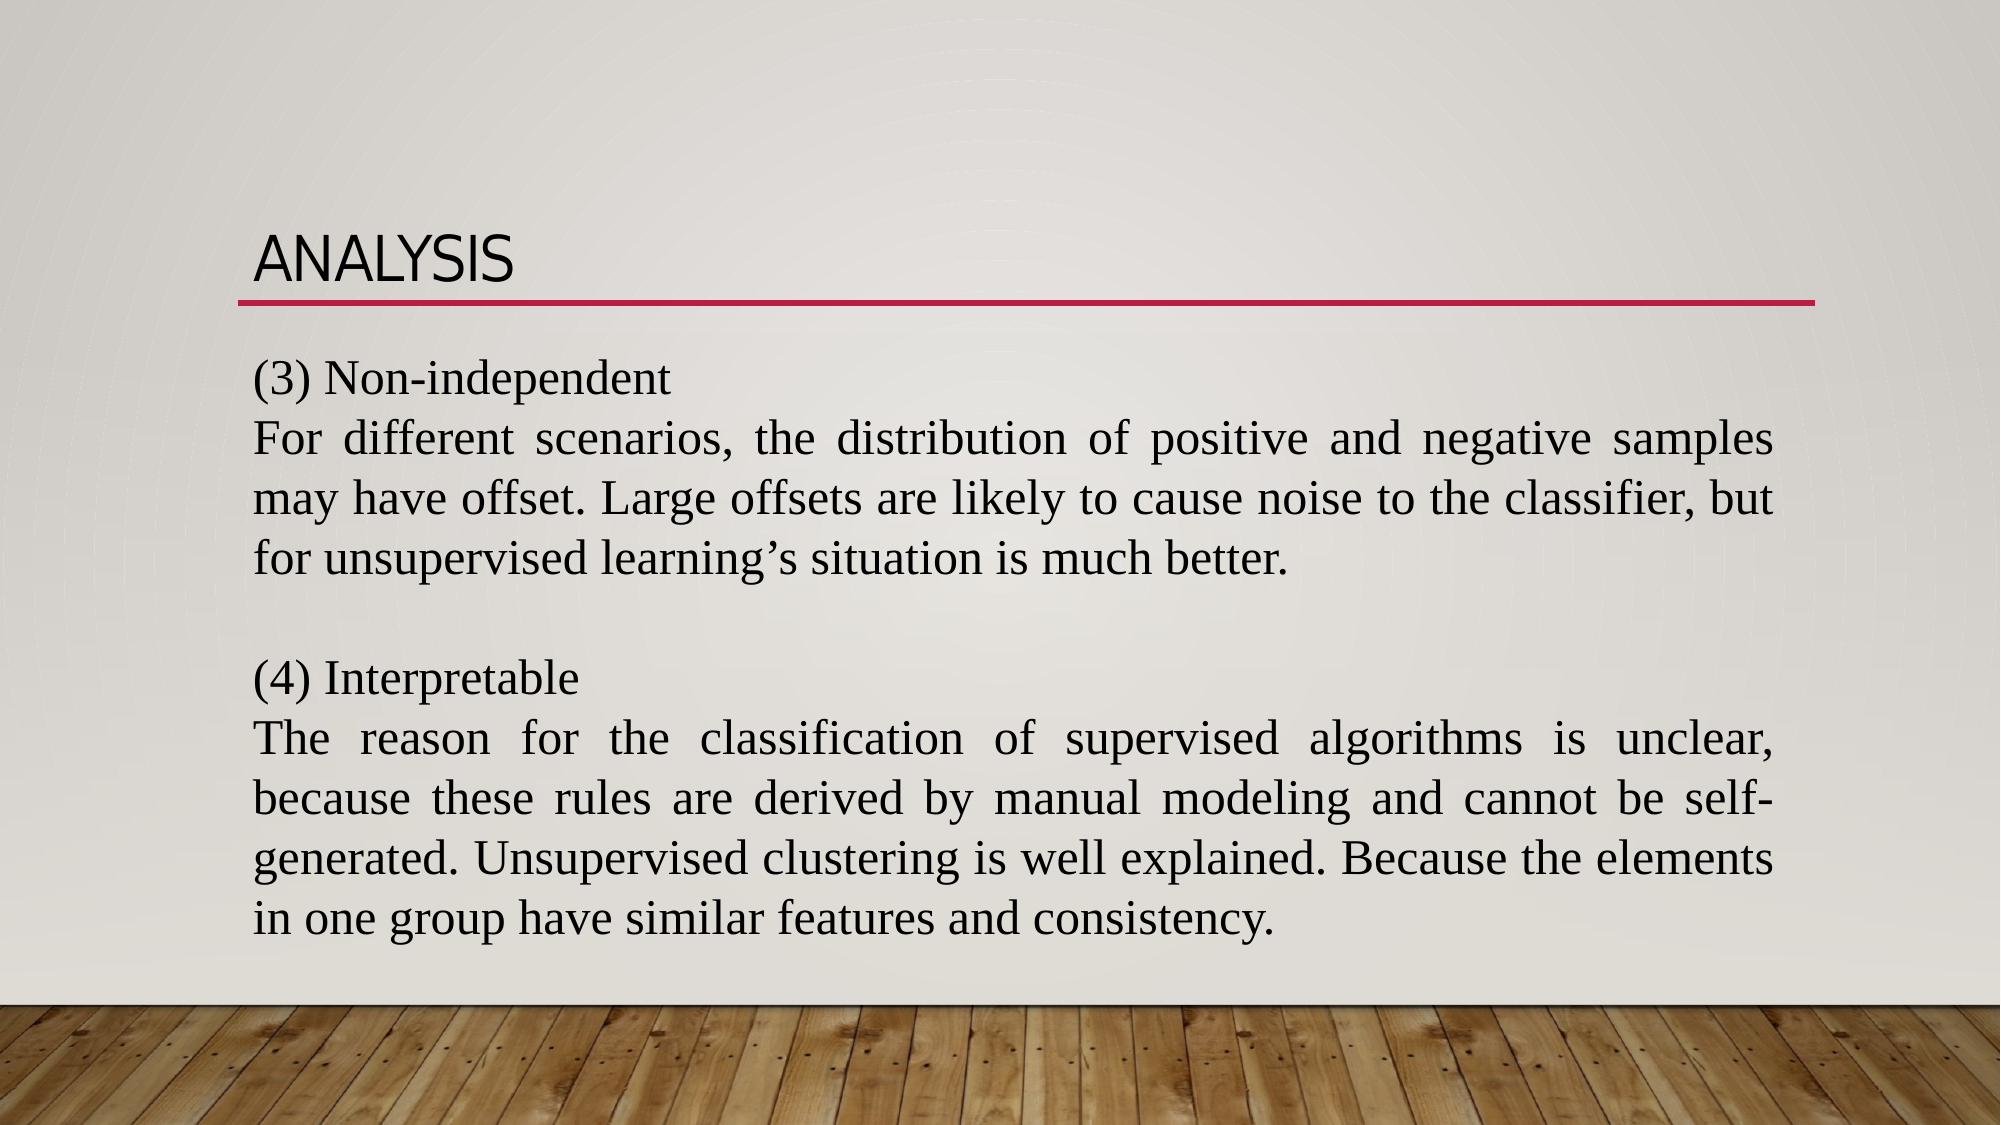

# Analysis
(3) Non-independent
For different scenarios, the distribution of positive and negative samples may have offset. Large offsets are likely to cause noise to the classifier, but for unsupervised learning’s situation is much better.

(4) Interpretable
The reason for the classification of supervised algorithms is unclear, because these rules are derived by manual modeling and cannot be self-generated. Unsupervised clustering is well explained. Because the elements in one group have similar features and consistency.